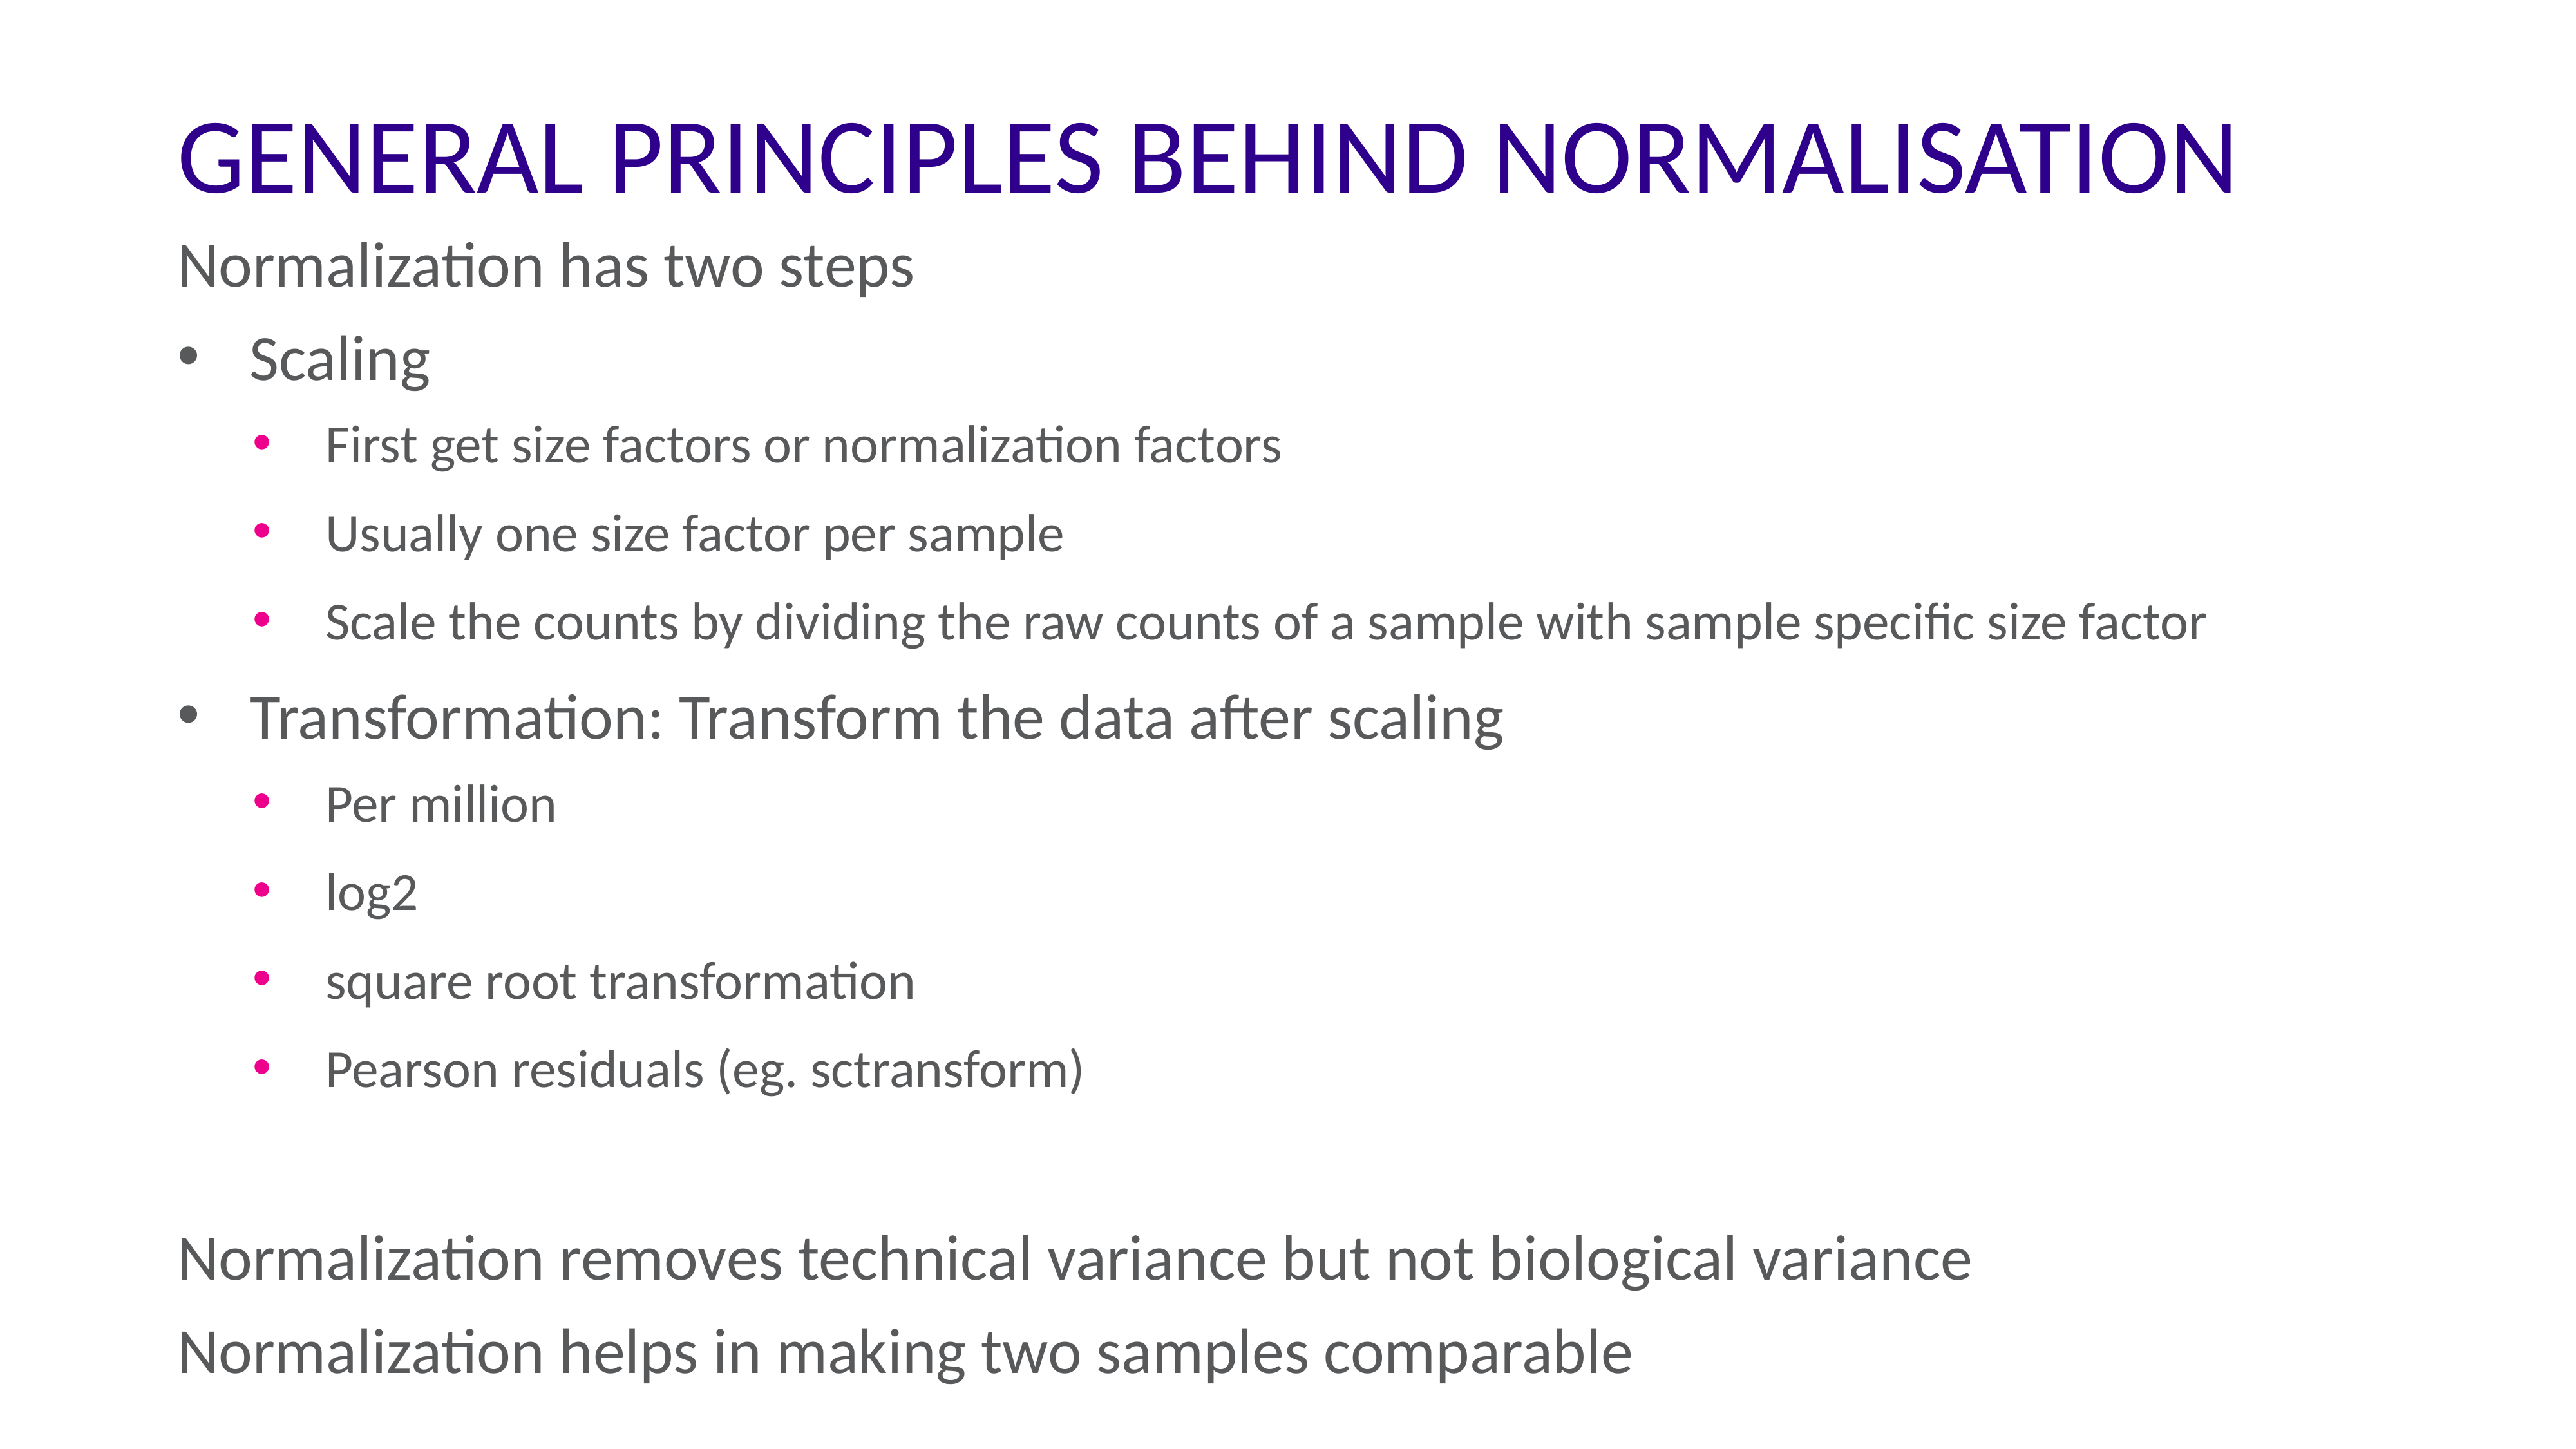

# General principles behind normalisation
Normalization has two steps
Scaling
First get size factors or normalization factors
Usually one size factor per sample
Scale the counts by dividing the raw counts of a sample with sample specific size factor
Transformation: Transform the data after scaling
Per million
log2
square root transformation
Pearson residuals (eg. sctransform)

Normalization removes technical variance but not biological variance
Normalization helps in making two samples comparable